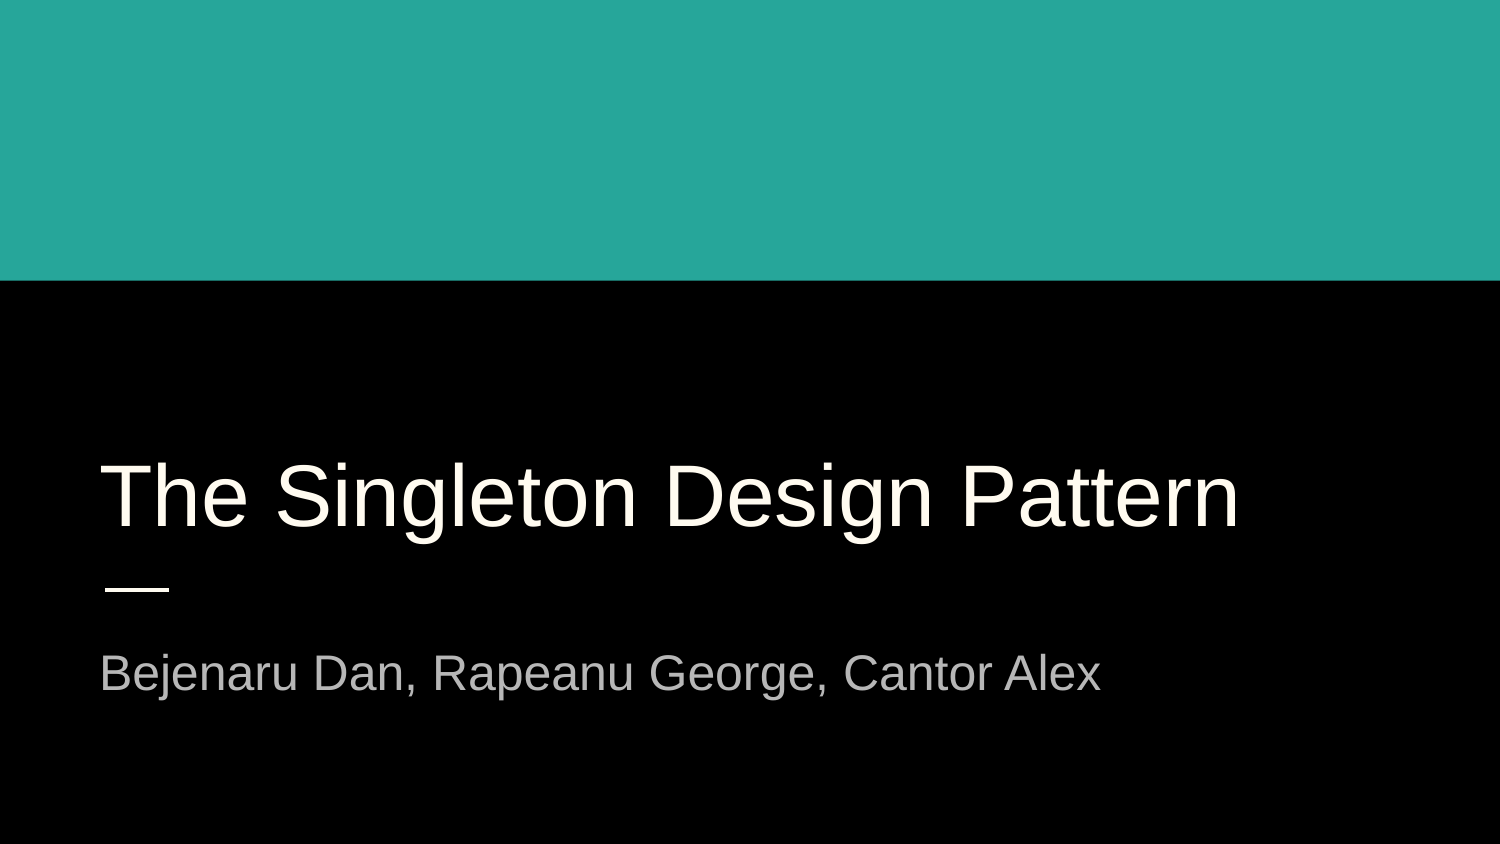

# The Singleton Design Pattern
Bejenaru Dan, Rapeanu George, Cantor Alex